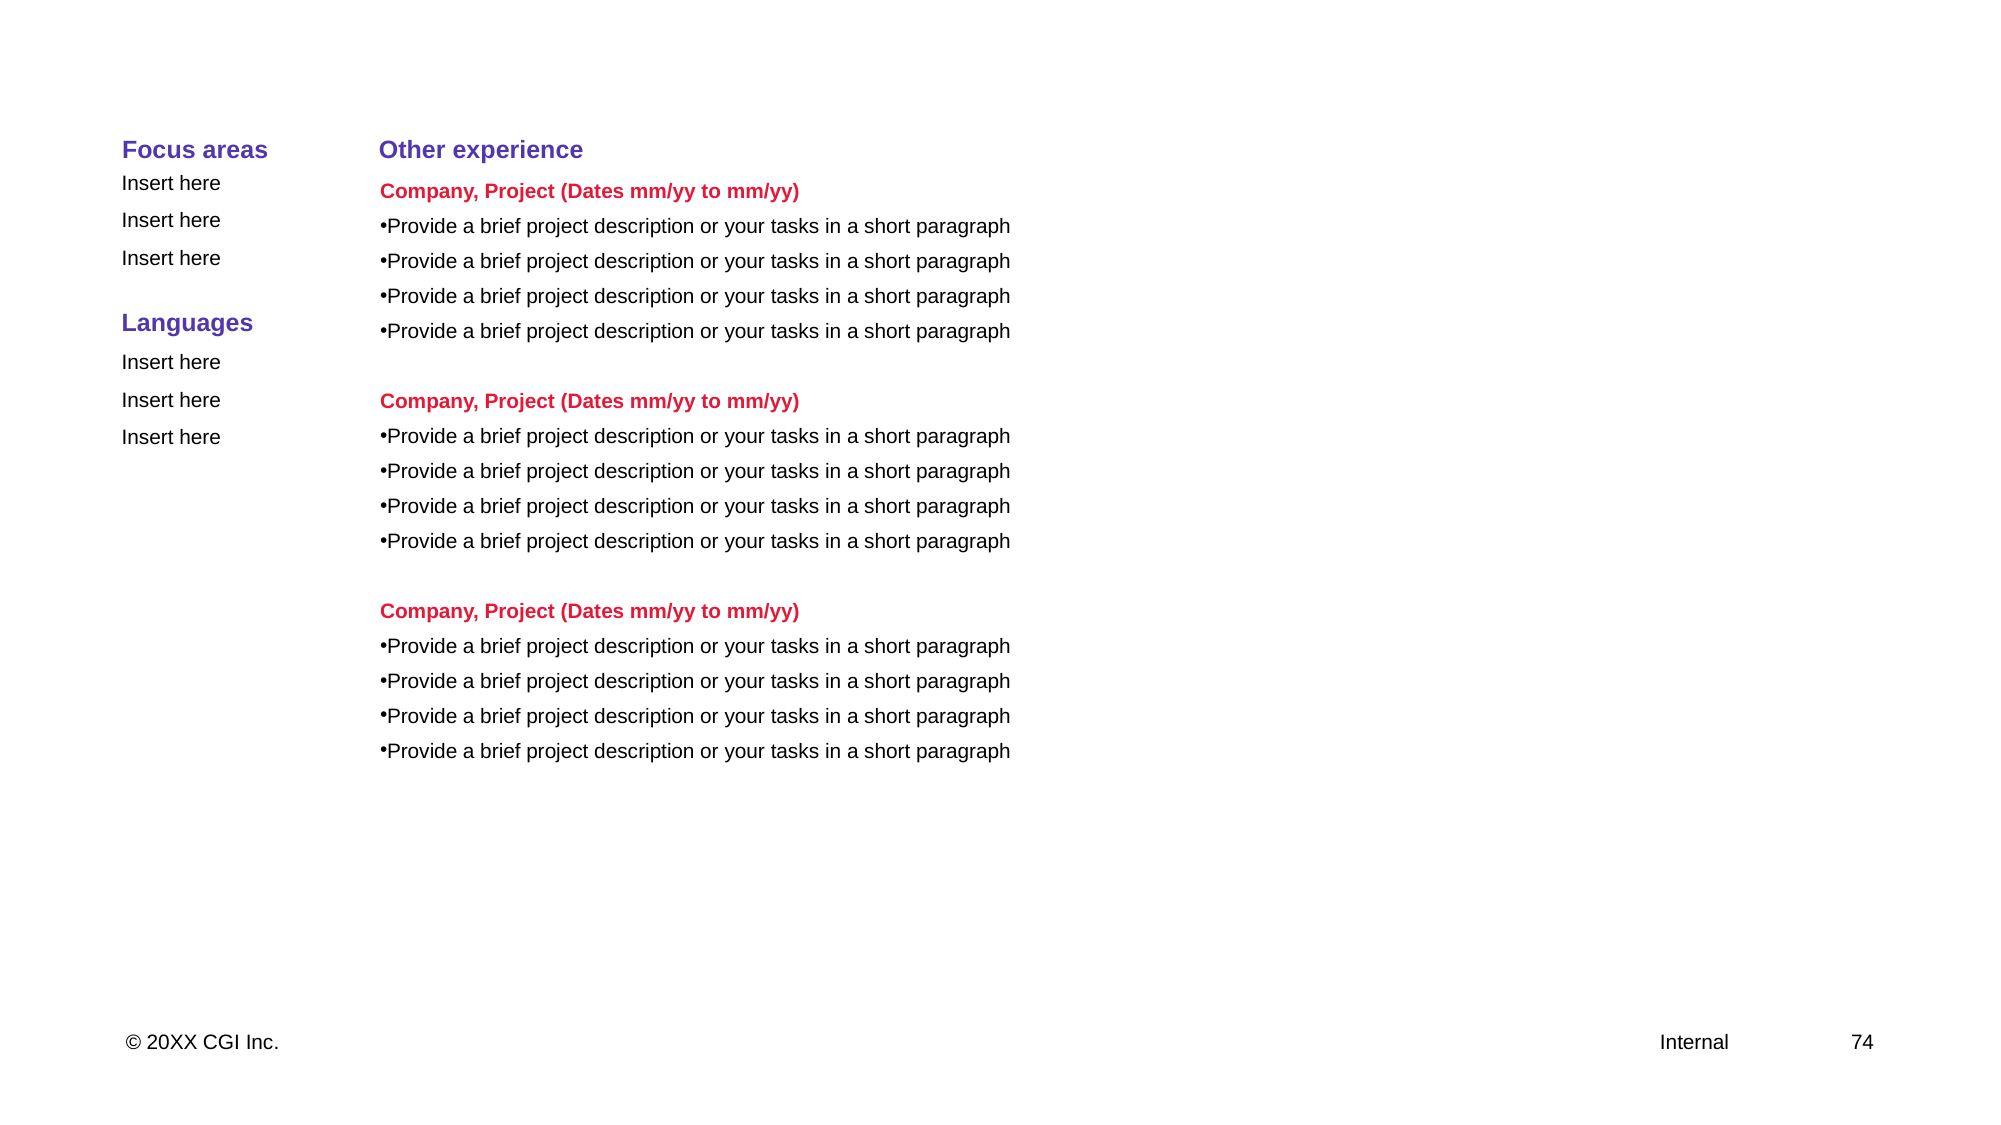

Focus areas

Other experience

Company, Project (Dates mm/yy to mm/yy)
Provide a brief project description or your tasks in a short paragraph
Provide a brief project description or your tasks in a short paragraph
Provide a brief project description or your tasks in a short paragraph
Provide a brief project description or your tasks in a short paragraph

Company, Project (Dates mm/yy to mm/yy)
Provide a brief project description or your tasks in a short paragraph
Provide a brief project description or your tasks in a short paragraph
Provide a brief project description or your tasks in a short paragraph
Provide a brief project description or your tasks in a short paragraph

Company, Project (Dates mm/yy to mm/yy)
Provide a brief project description or your tasks in a short paragraph
Provide a brief project description or your tasks in a short paragraph
Provide a brief project description or your tasks in a short paragraph
Provide a brief project description or your tasks in a short paragraph

Insert here
Insert here
Insert here
Languages
Insert here
Insert here
Insert here

74